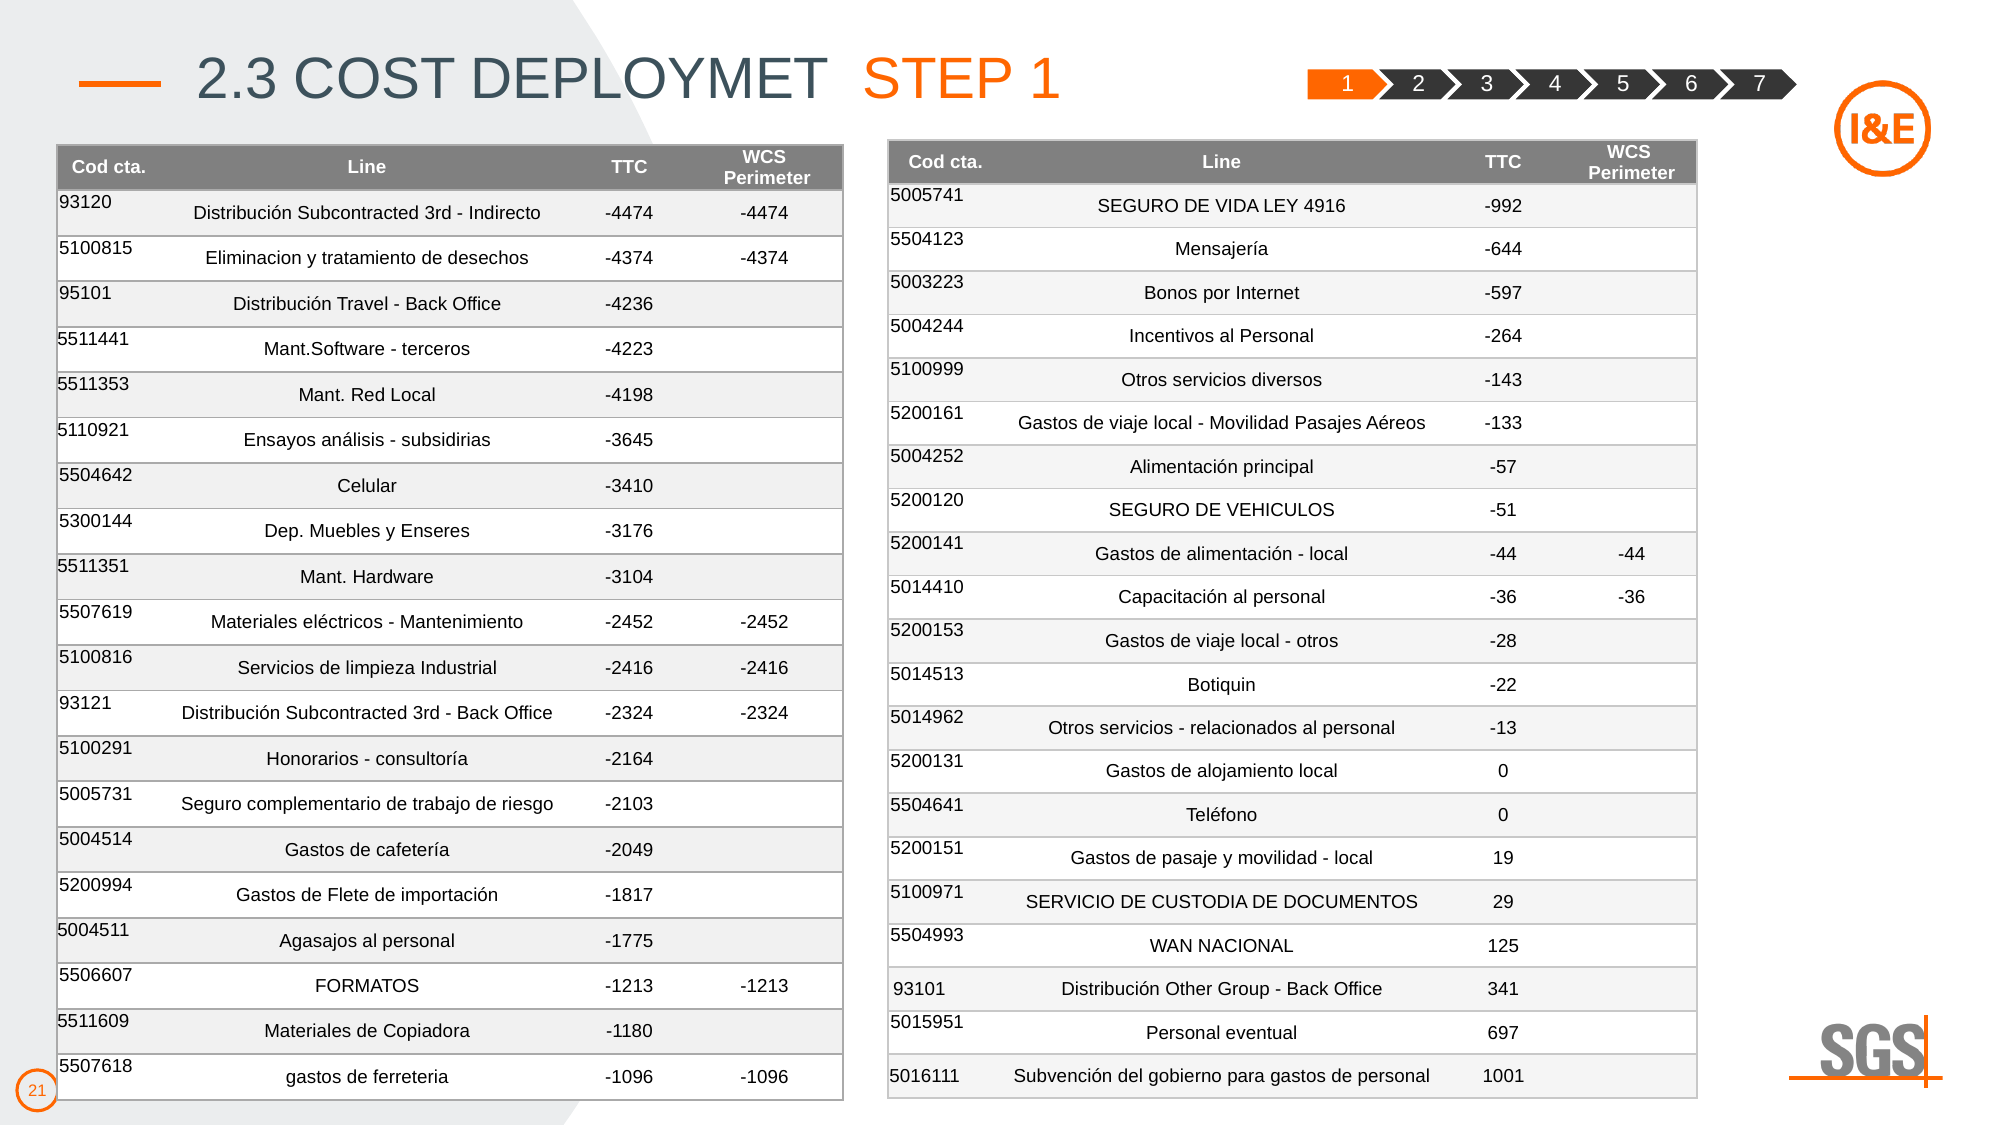

1
2
3
4
5
6
7
2.3 COST DEPLOYMET  STEP 1
| Cod cta. | Line | TTC | WCS Perimeter |
| --- | --- | --- | --- |
| 5005741 | SEGURO DE VIDA LEY 4916 | -992 |  |
| 5504123 | Mensajería | -644 |  |
| 5003223 | Bonos por Internet | -597 |  |
| 5004244 | Incentivos al Personal | -264 |  |
| 5100999 | Otros servicios diversos | -143 |  |
| 5200161 | Gastos de viaje local - Movilidad Pasajes Aéreos | -133 |  |
| 5004252 | Alimentación principal | -57 |  |
| 5200120 | SEGURO DE VEHICULOS | -51 |  |
| 5200141 | Gastos de alimentación - local | -44 | -44 |
| 5014410 | Capacitación al personal | -36 | -36 |
| 5200153 | Gastos de viaje local - otros | -28 |  |
| 5014513 | Botiquin | -22 |  |
| 5014962 | Otros servicios - relacionados al personal | -13 |  |
| 5200131 | Gastos de alojamiento local | 0 |  |
| 5504641 | Teléfono | 0 |  |
| 5200151 | Gastos de pasaje y movilidad - local | 19 |  |
| 5100971 | SERVICIO DE CUSTODIA DE DOCUMENTOS | 29 |  |
| 5504993 | WAN NACIONAL | 125 |  |
| 93101 | Distribución Other Group - Back Office | 341 |  |
| 5015951 | Personal eventual | 697 |  |
| 5016111 | Subvención del gobierno para gastos de personal | 1001 |  |
| Cod cta. | Line | TTC | WCS  Perimeter |
| --- | --- | --- | --- |
| 93120 | Distribución Subcontracted 3rd - Indirecto | -4474 | -4474 |
| 5100815 | Eliminacion y tratamiento de desechos | -4374 | -4374 |
| 95101 | Distribución Travel - Back Office | -4236 |  |
| 5511441 | Mant.Software - terceros | -4223 |  |
| 5511353 | Mant. Red Local | -4198 |  |
| 5110921 | Ensayos análisis - subsidirias | -3645 |  |
| 5504642 | Celular | -3410 |  |
| 5300144 | Dep. Muebles y Enseres | -3176 |  |
| 5511351 | Mant. Hardware | -3104 |  |
| 5507619 | Materiales eléctricos - Mantenimiento | -2452 | -2452 |
| 5100816 | Servicios de limpieza Industrial | -2416 | -2416 |
| 93121 | Distribución Subcontracted 3rd - Back Office | -2324 | -2324 |
| 5100291 | Honorarios - consultoría | -2164 |  |
| 5005731 | Seguro complementario de trabajo de riesgo | -2103 |  |
| 5004514 | Gastos de cafetería | -2049 |  |
| 5200994 | Gastos de Flete de importación | -1817 |  |
| 5004511 | Agasajos al personal | -1775 |  |
| 5506607 | FORMATOS | -1213 | -1213 |
| 5511609 | Materiales de Copiadora | -1180 |  |
| 5507618 | gastos de ferreteria | -1096 | -1096 |